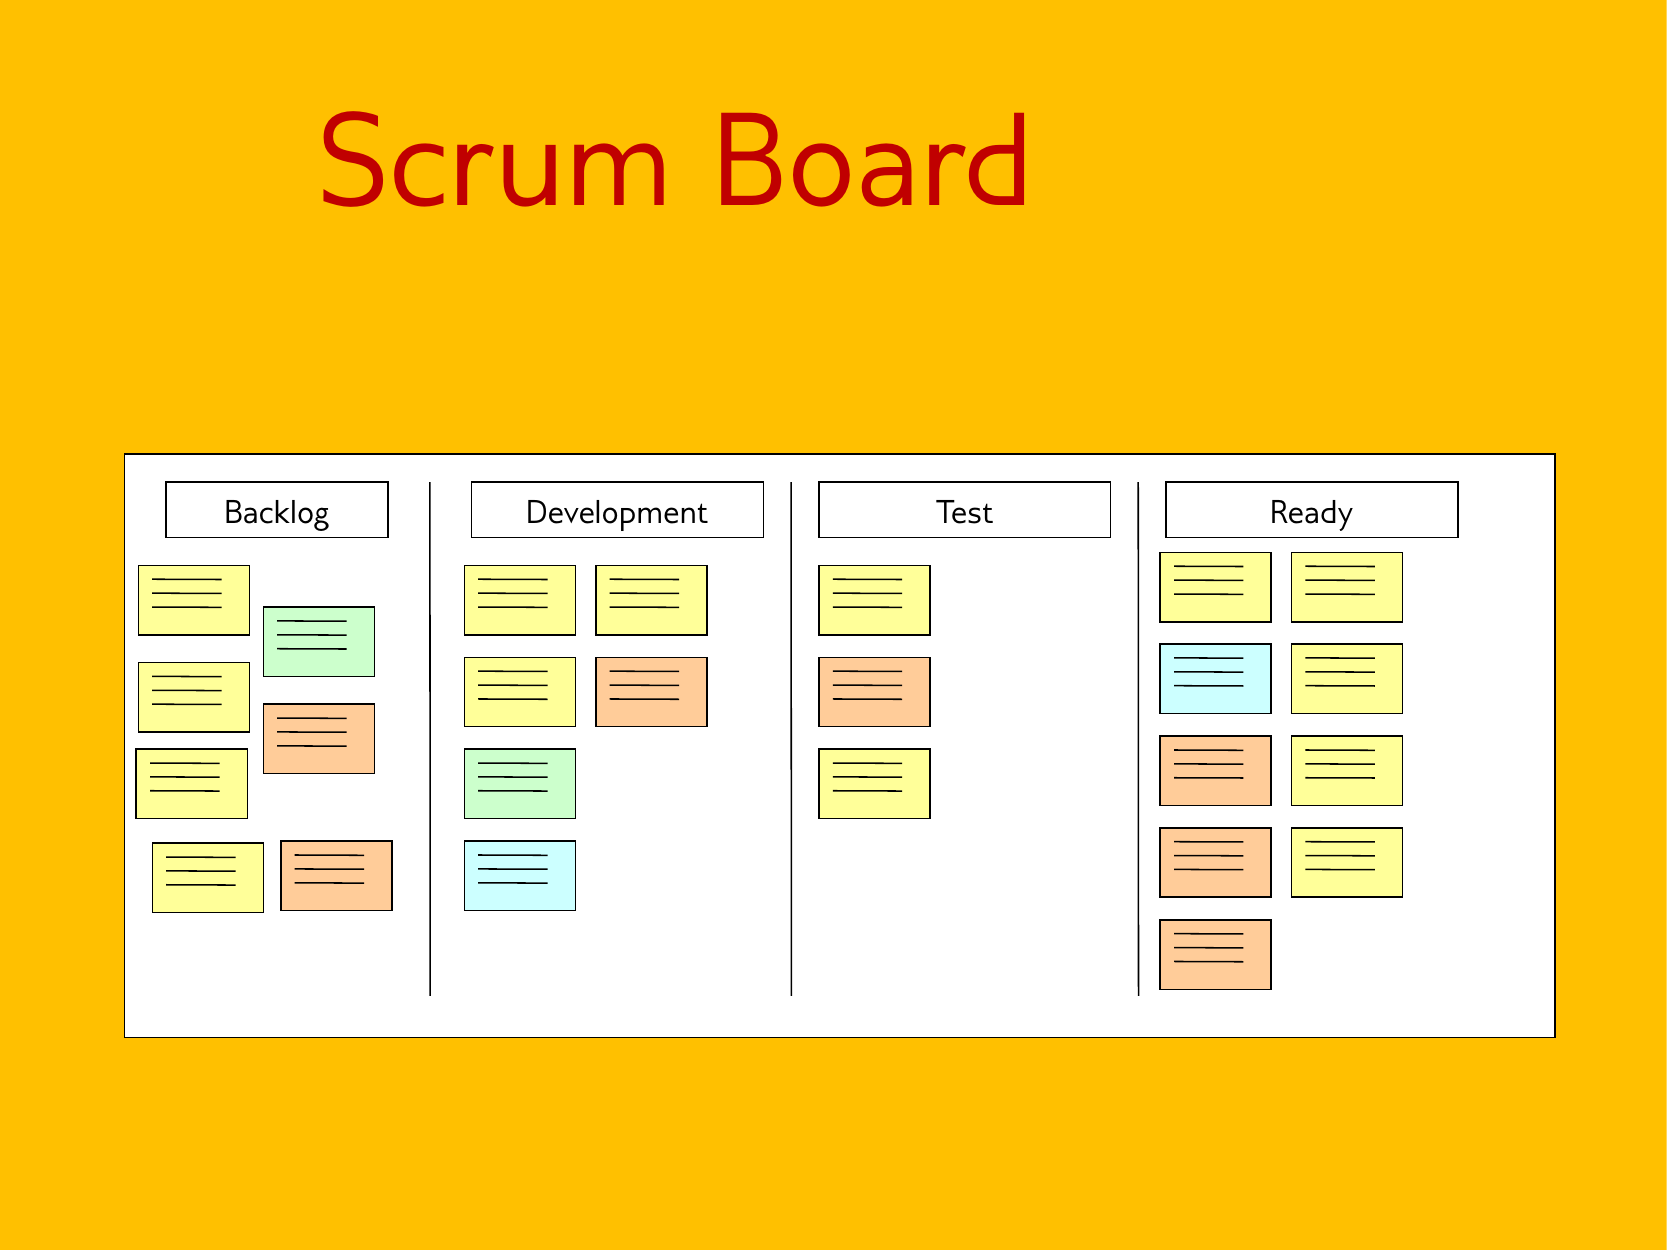

# Scrum Board

Backlog

Development

Test

Ready